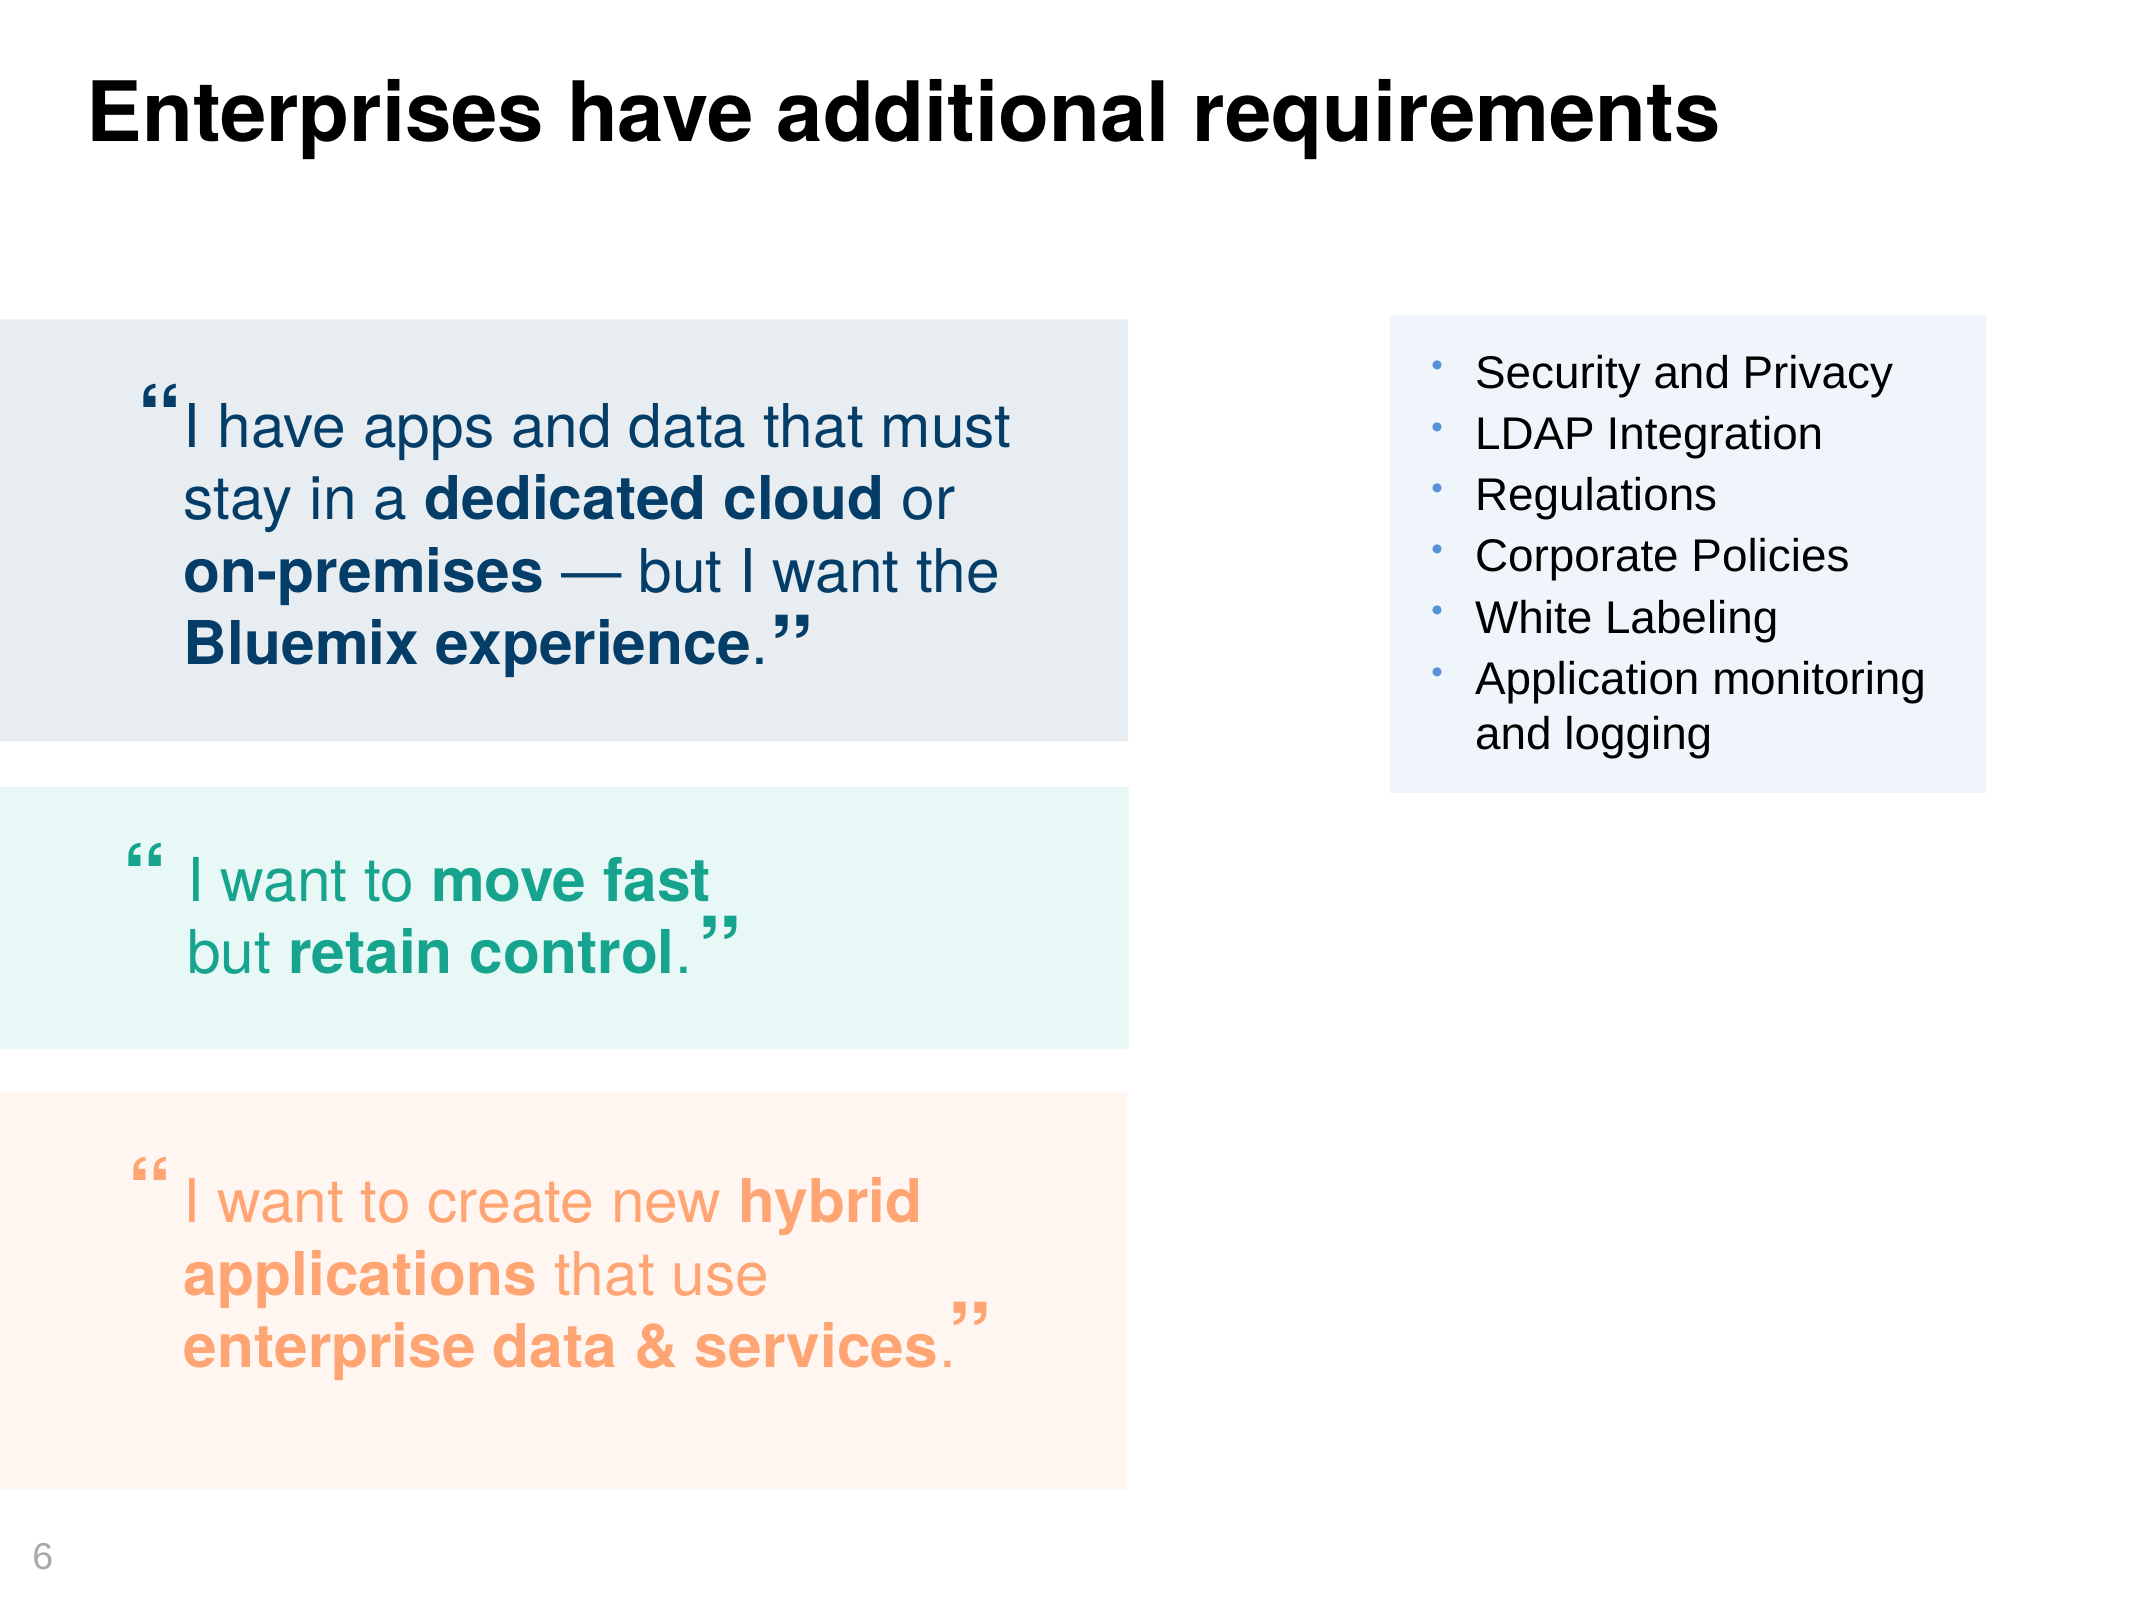

# Enterprises have additional requirements
I have apps and data that must stay in a dedicated cloud or on-premises — but I want the Bluemix experience.

Security and Privacy
LDAP Integration
Regulations
Corporate Policies
White Labeling
Application monitoring and logging
“
”

“
I want to move fast but retain control.
”
I want to create new hybrid applications that use enterprise data & services.

“
”
6